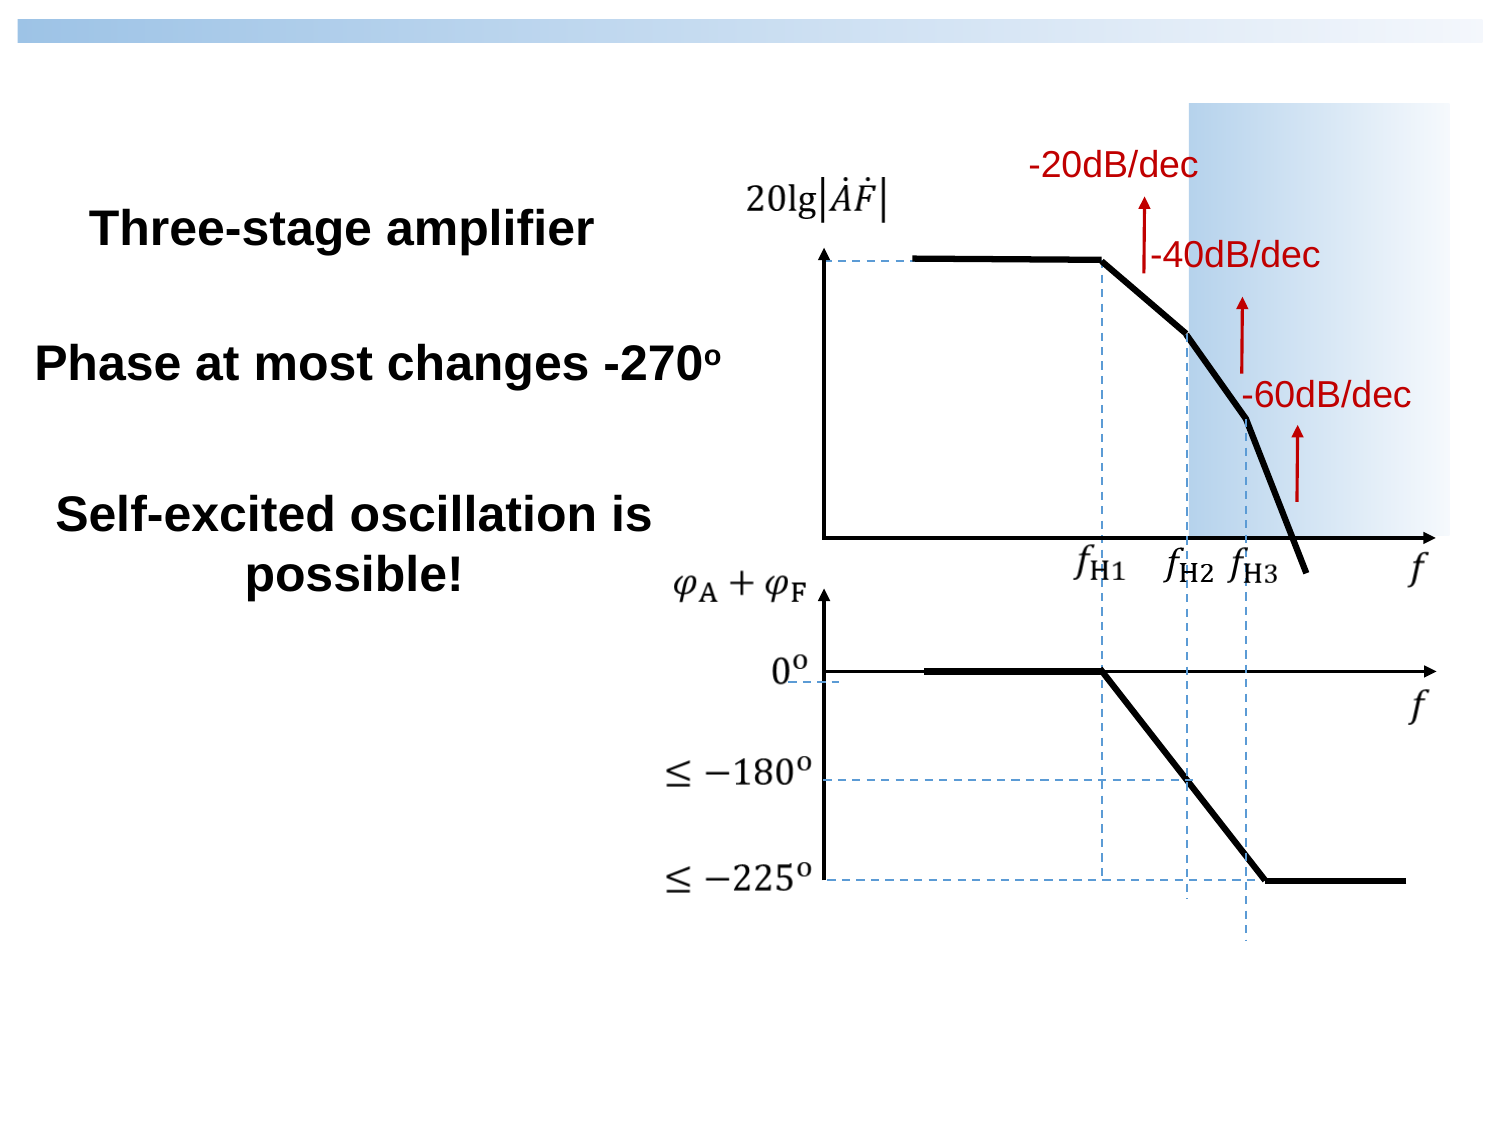

-20dB/dec

Three-stage amplifier
-40dB/dec
Phase at most changes -270o
-60dB/dec
Self-excited oscillation is possible!